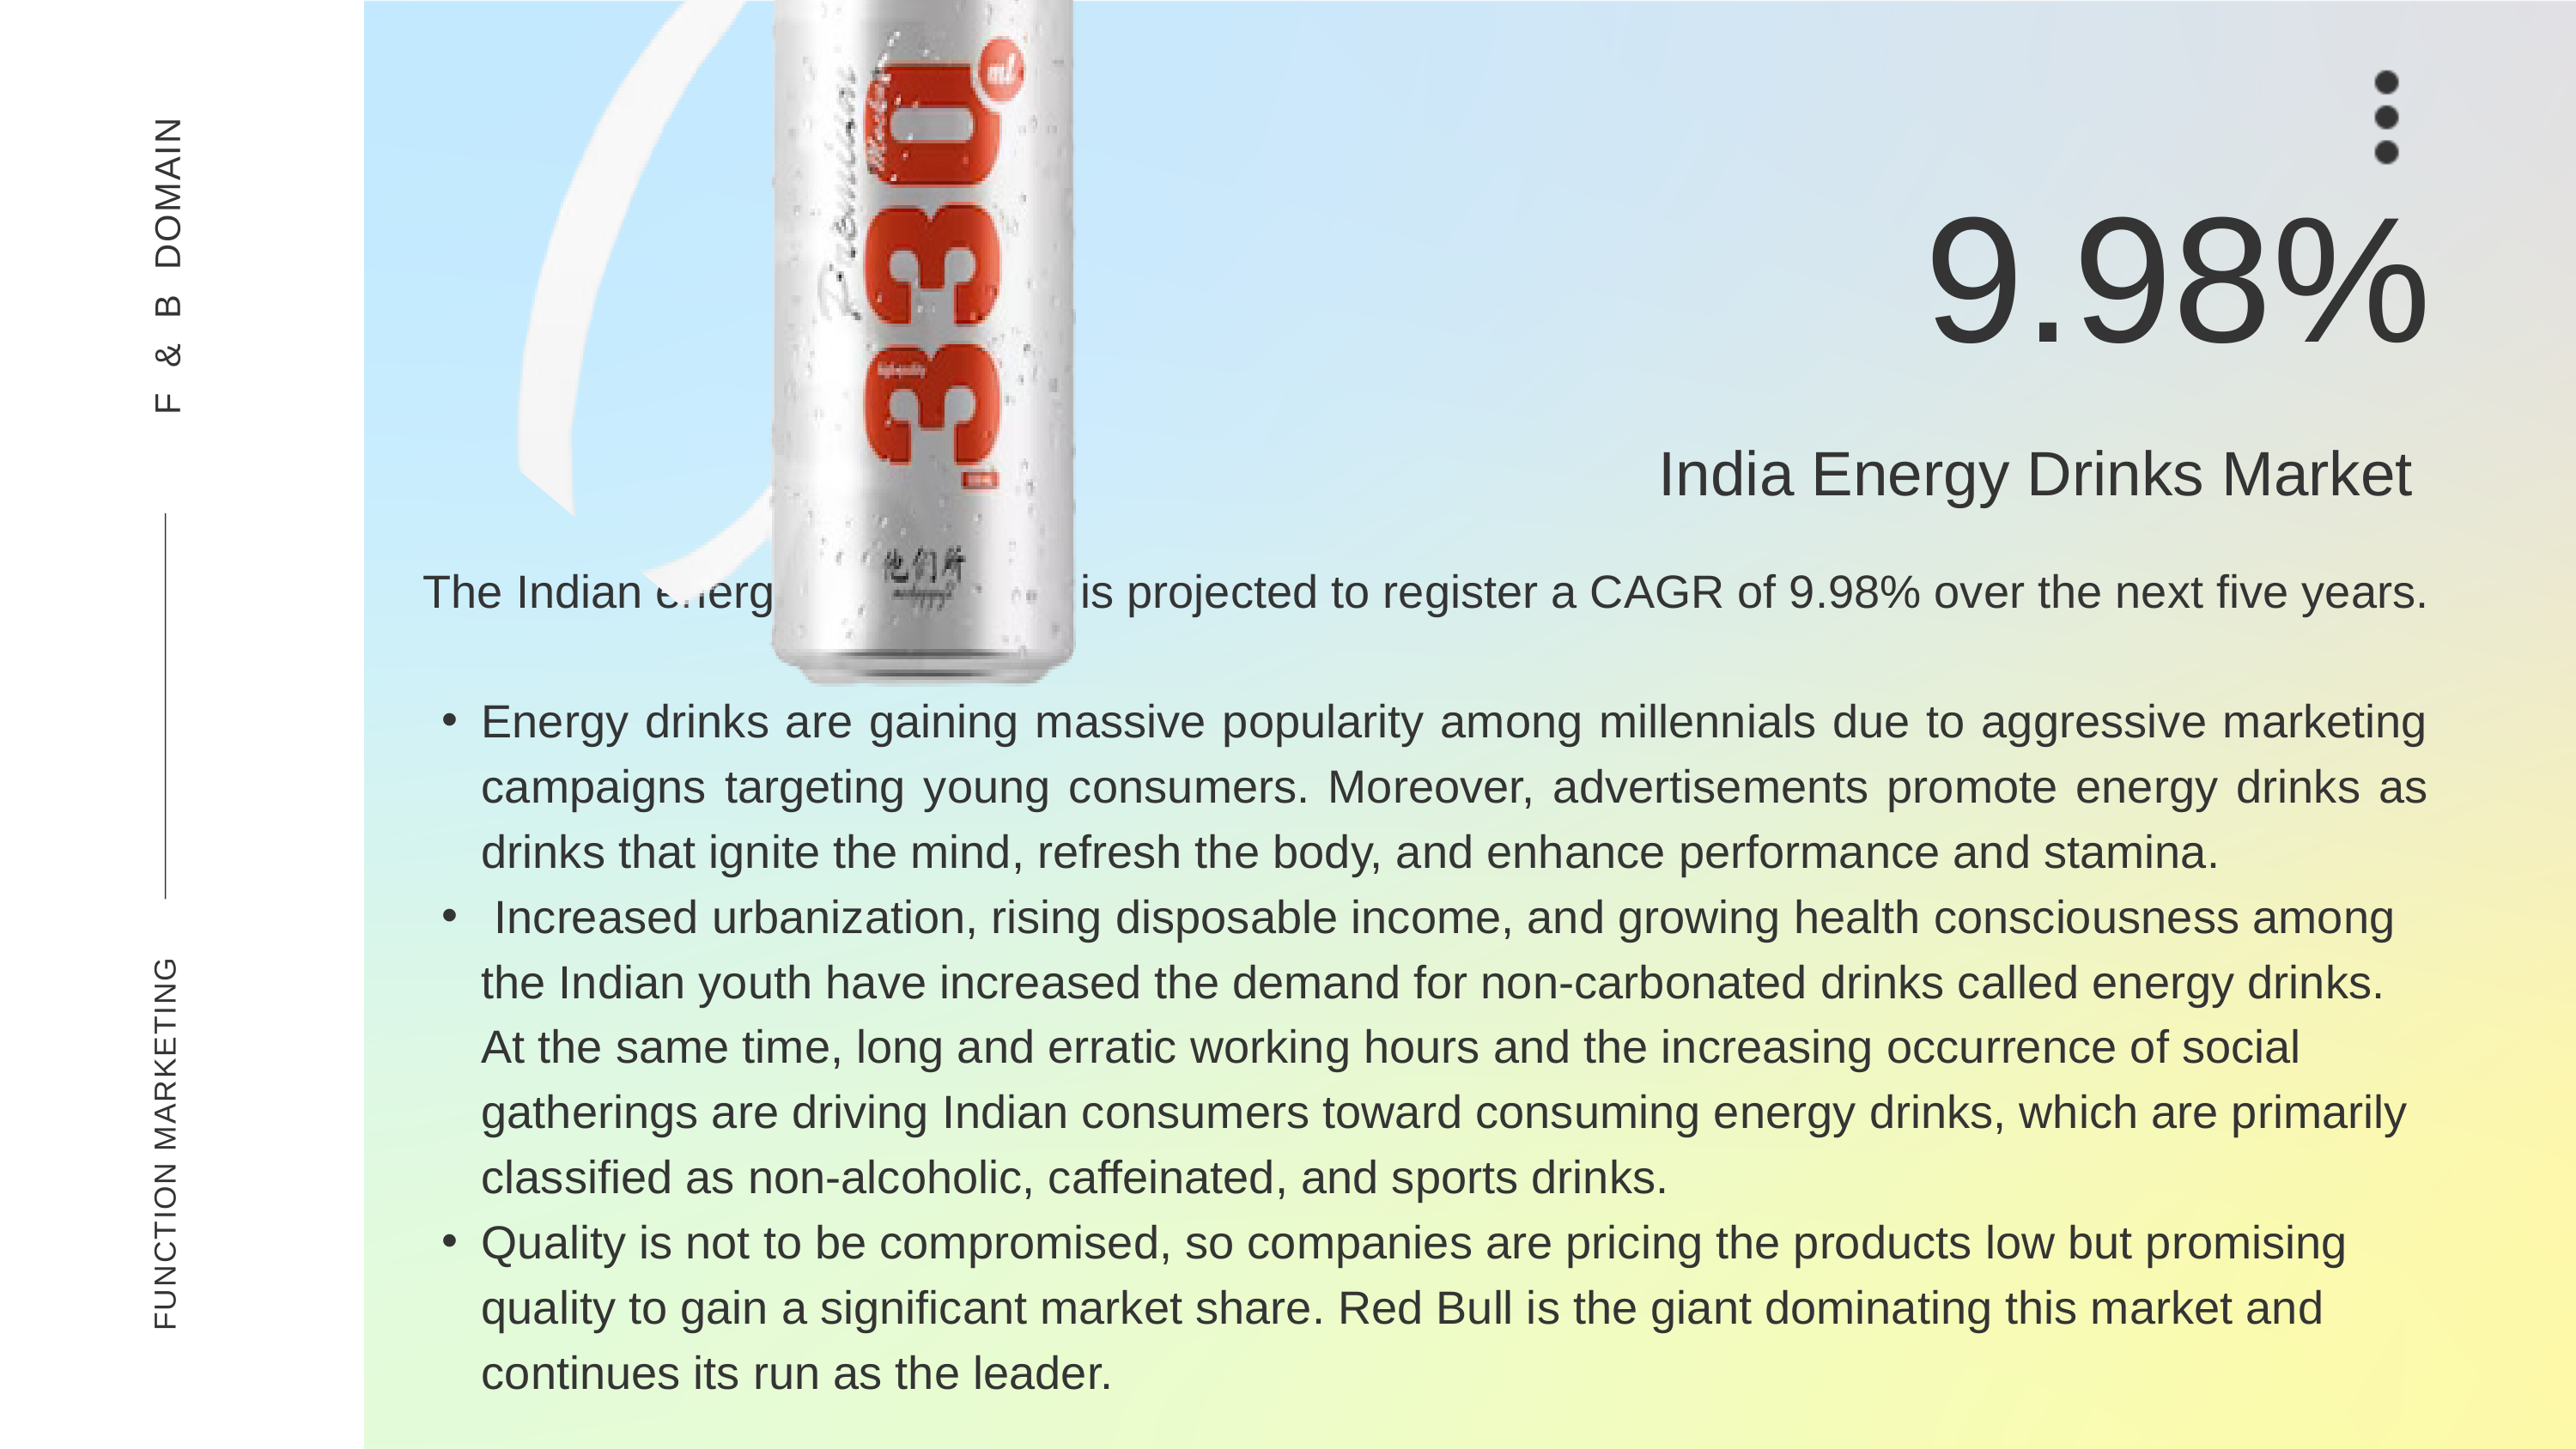

9.98%
India Energy Drinks Market
The Indian energy drink market is projected to register a CAGR of 9.98% over the next five years.

Energy drinks are gaining massive popularity among millennials due to aggressive marketing campaigns targeting young consumers. Moreover, advertisements promote energy drinks as drinks that ignite the mind, refresh the body, and enhance performance and stamina.
 Increased urbanization, rising disposable income, and growing health consciousness among the Indian youth have increased the demand for non-carbonated drinks called energy drinks. At the same time, long and erratic working hours and the increasing occurrence of social gatherings are driving Indian consumers toward consuming energy drinks, which are primarily classified as non-alcoholic, caffeinated, and sports drinks.
Quality is not to be compromised, so companies are pricing the products low but promising quality to gain a significant market share. Red Bull is the giant dominating this market and continues its run as the leader.
F  &  B  DOMAIN

FUNCTION MARKETING